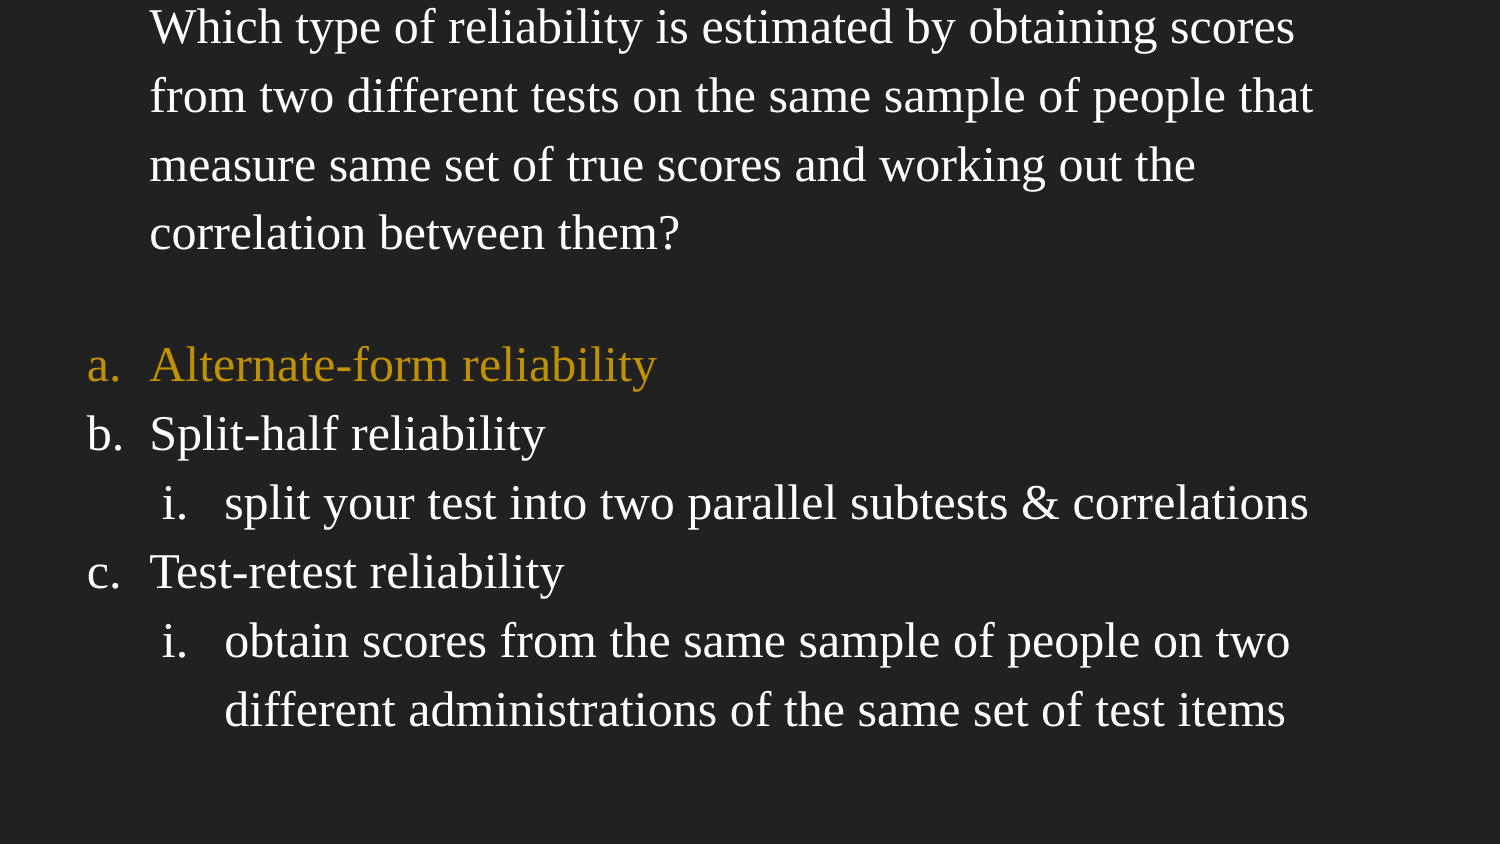

Which type of reliability is estimated by obtaining scores from two different tests on the same sample of people that measure same set of true scores and working out the correlation between them?
Alternate-form reliability
Split-half reliability
split your test into two parallel subtests & correlations
Test-retest reliability
obtain scores from the same sample of people on two different administrations of the same set of test items